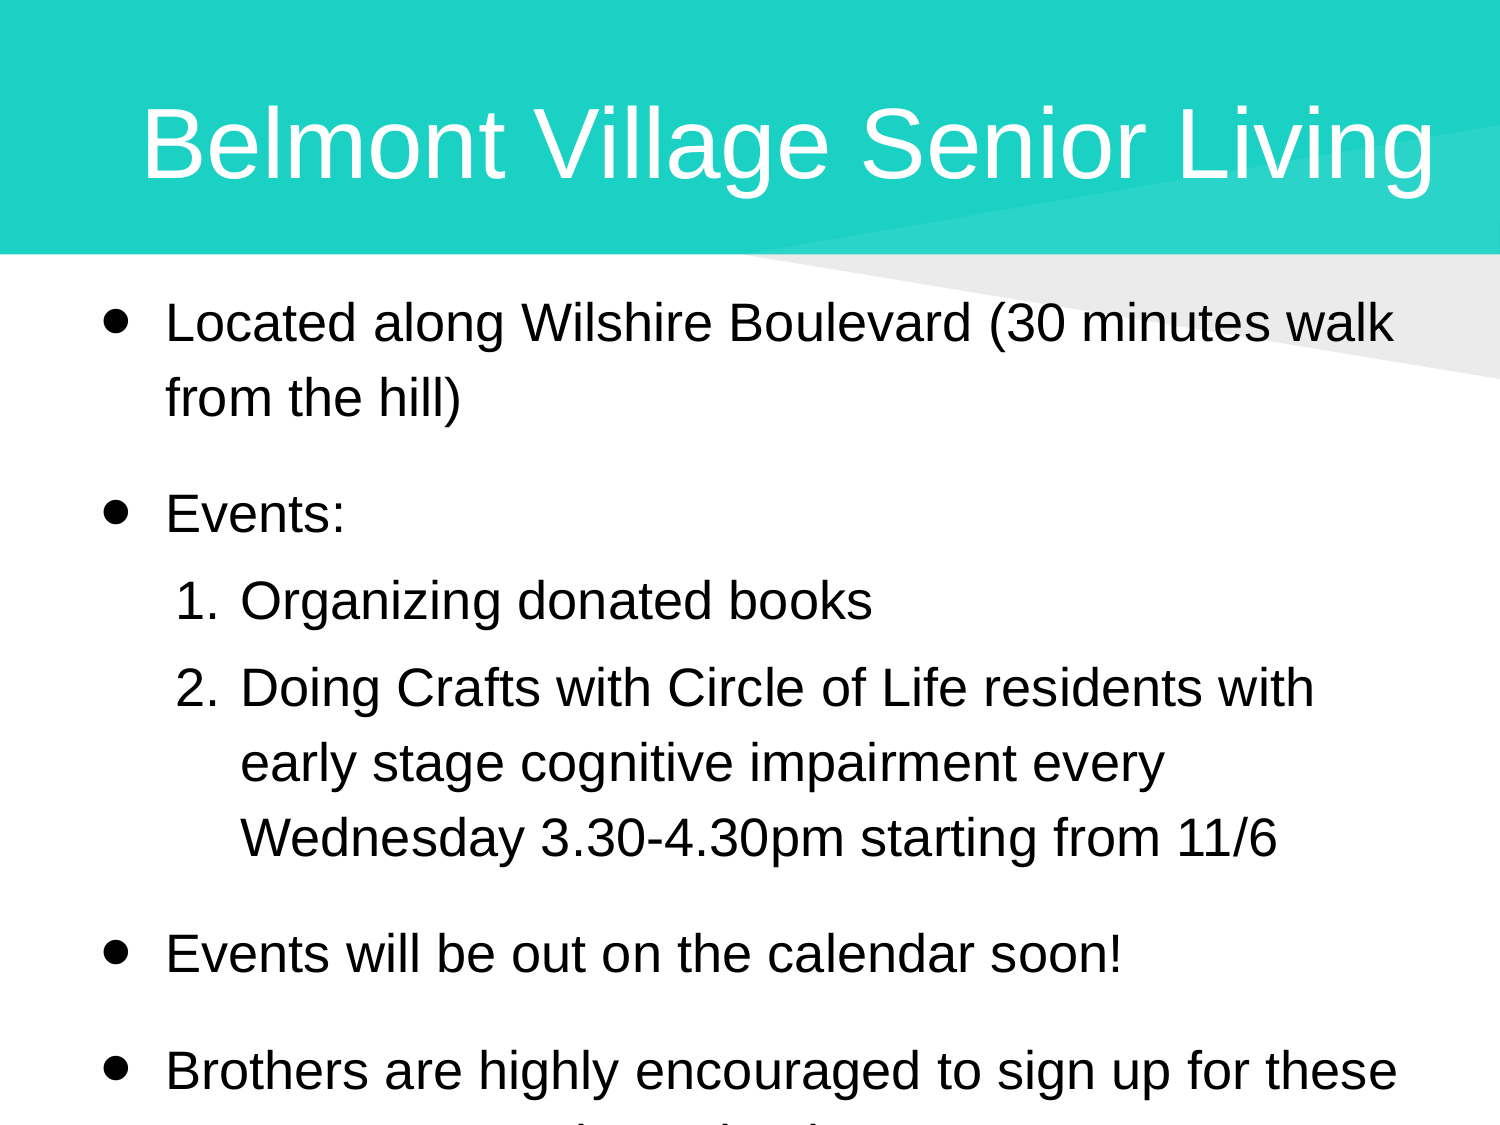

# Belmont Village Senior Living
Located along Wilshire Boulevard (30 minutes walk from the hill)
Events:
Organizing donated books
Doing Crafts with Circle of Life residents with early stage cognitive impairment every Wednesday 3.30-4.30pm starting from 11/6
Events will be out on the calendar soon!
Brothers are highly encouraged to sign up for these events on a consistent basis